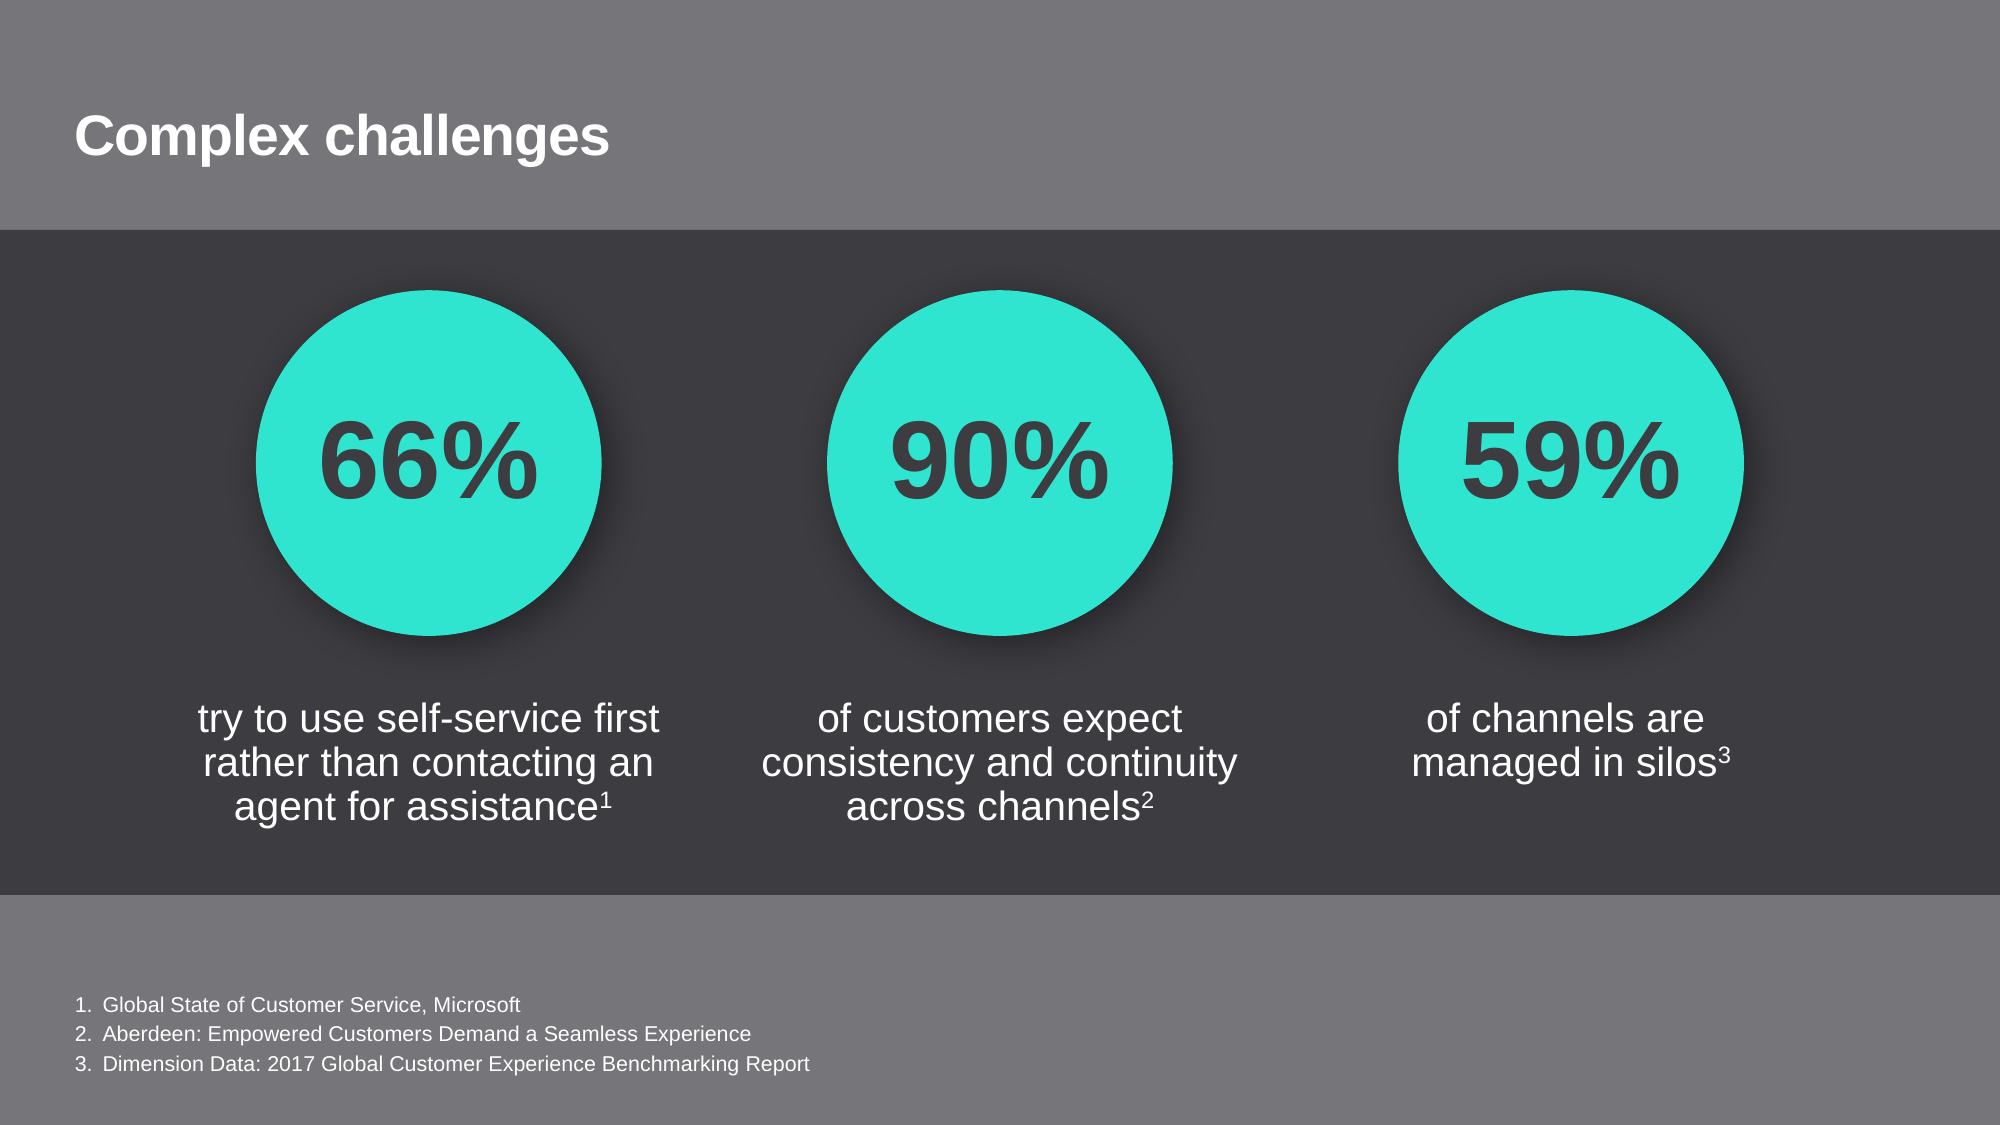

# Complex challenges

66%
try to use self-service first rather than contacting an agent for assistance1
90%
of customers expect consistency and continuity across channels2
59%
of channels are
managed in silos3
Global State of Customer Service, Microsoft
Aberdeen: Empowered Customers Demand a Seamless Experience
Dimension Data: 2017 Global Customer Experience Benchmarking Report